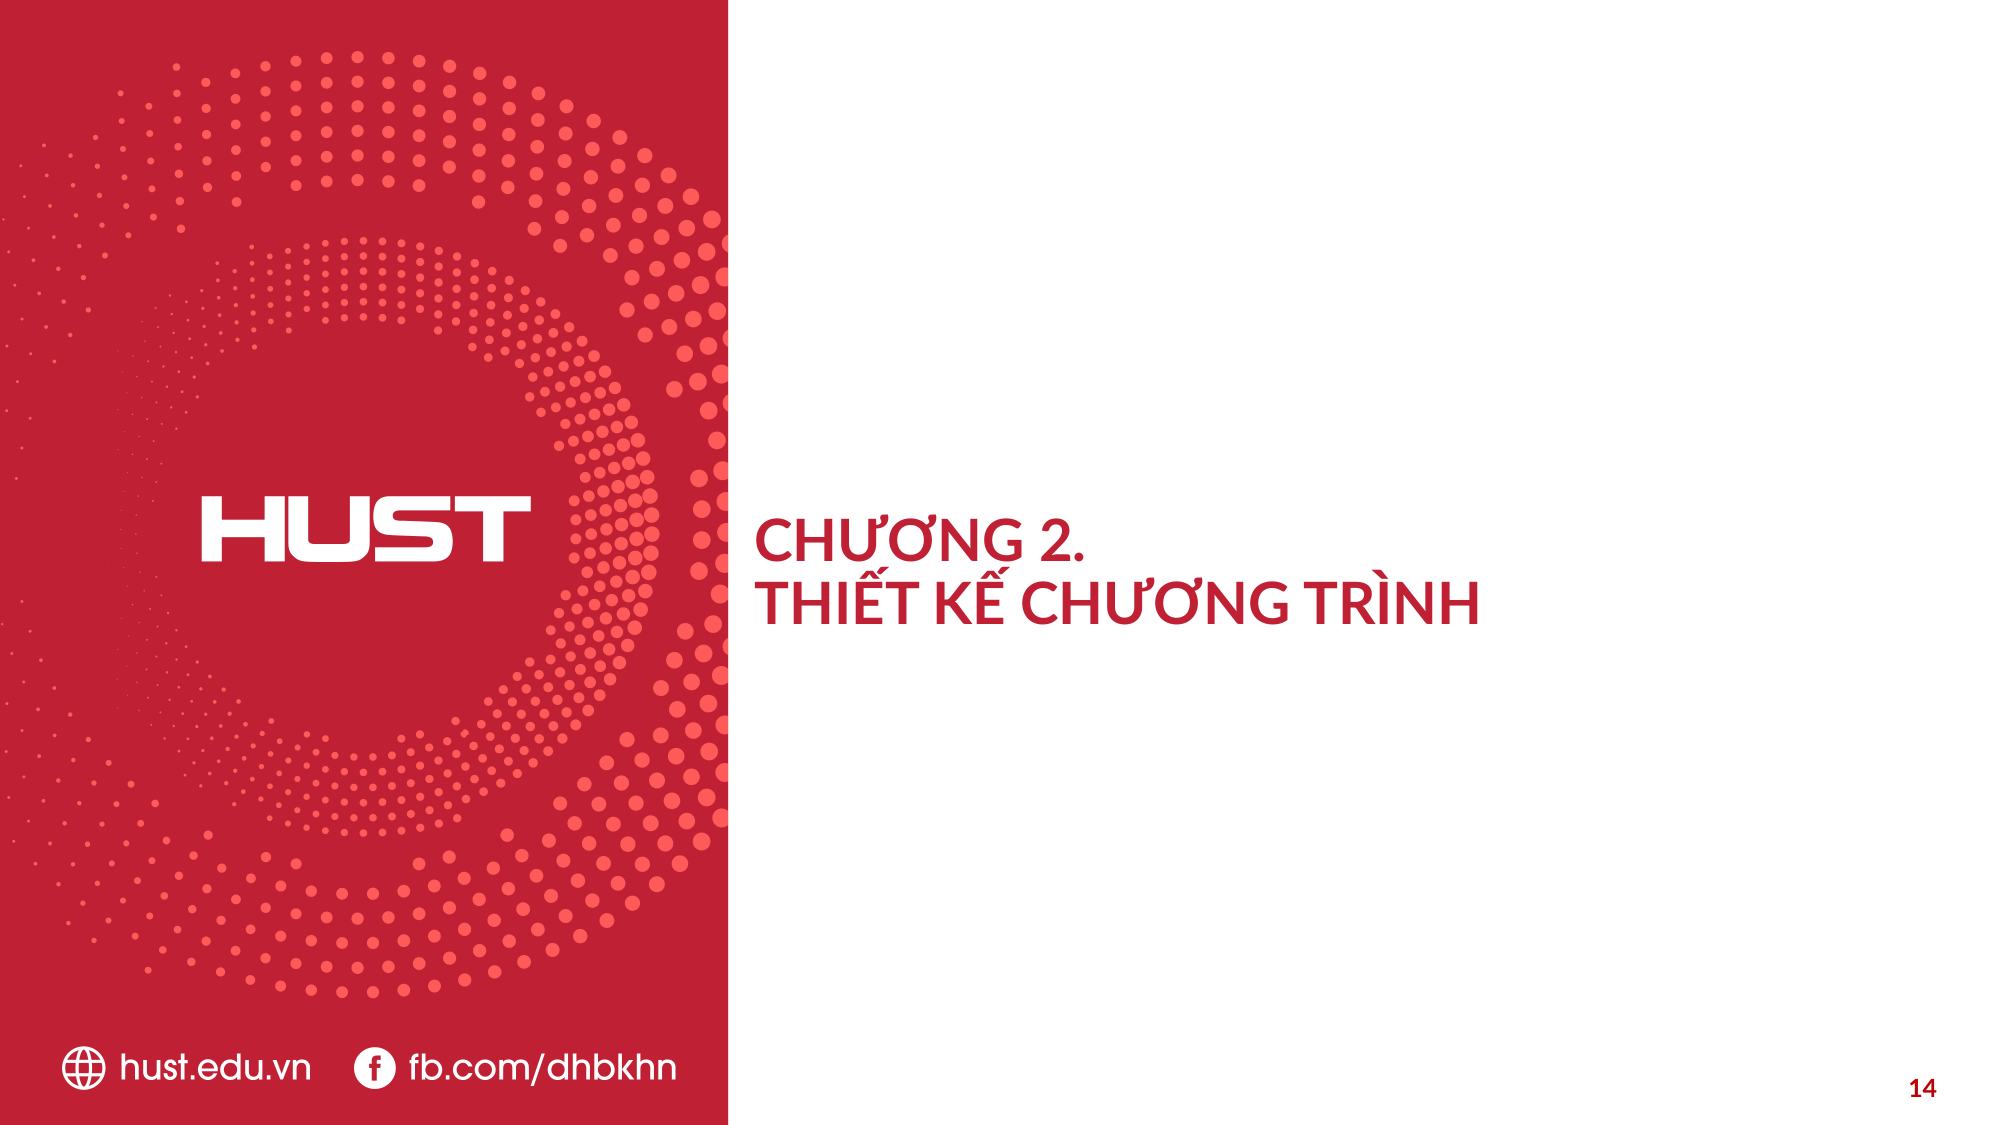

# CHƯƠNG 2. THIẾT KẾ CHƯƠNG TRÌNH
14